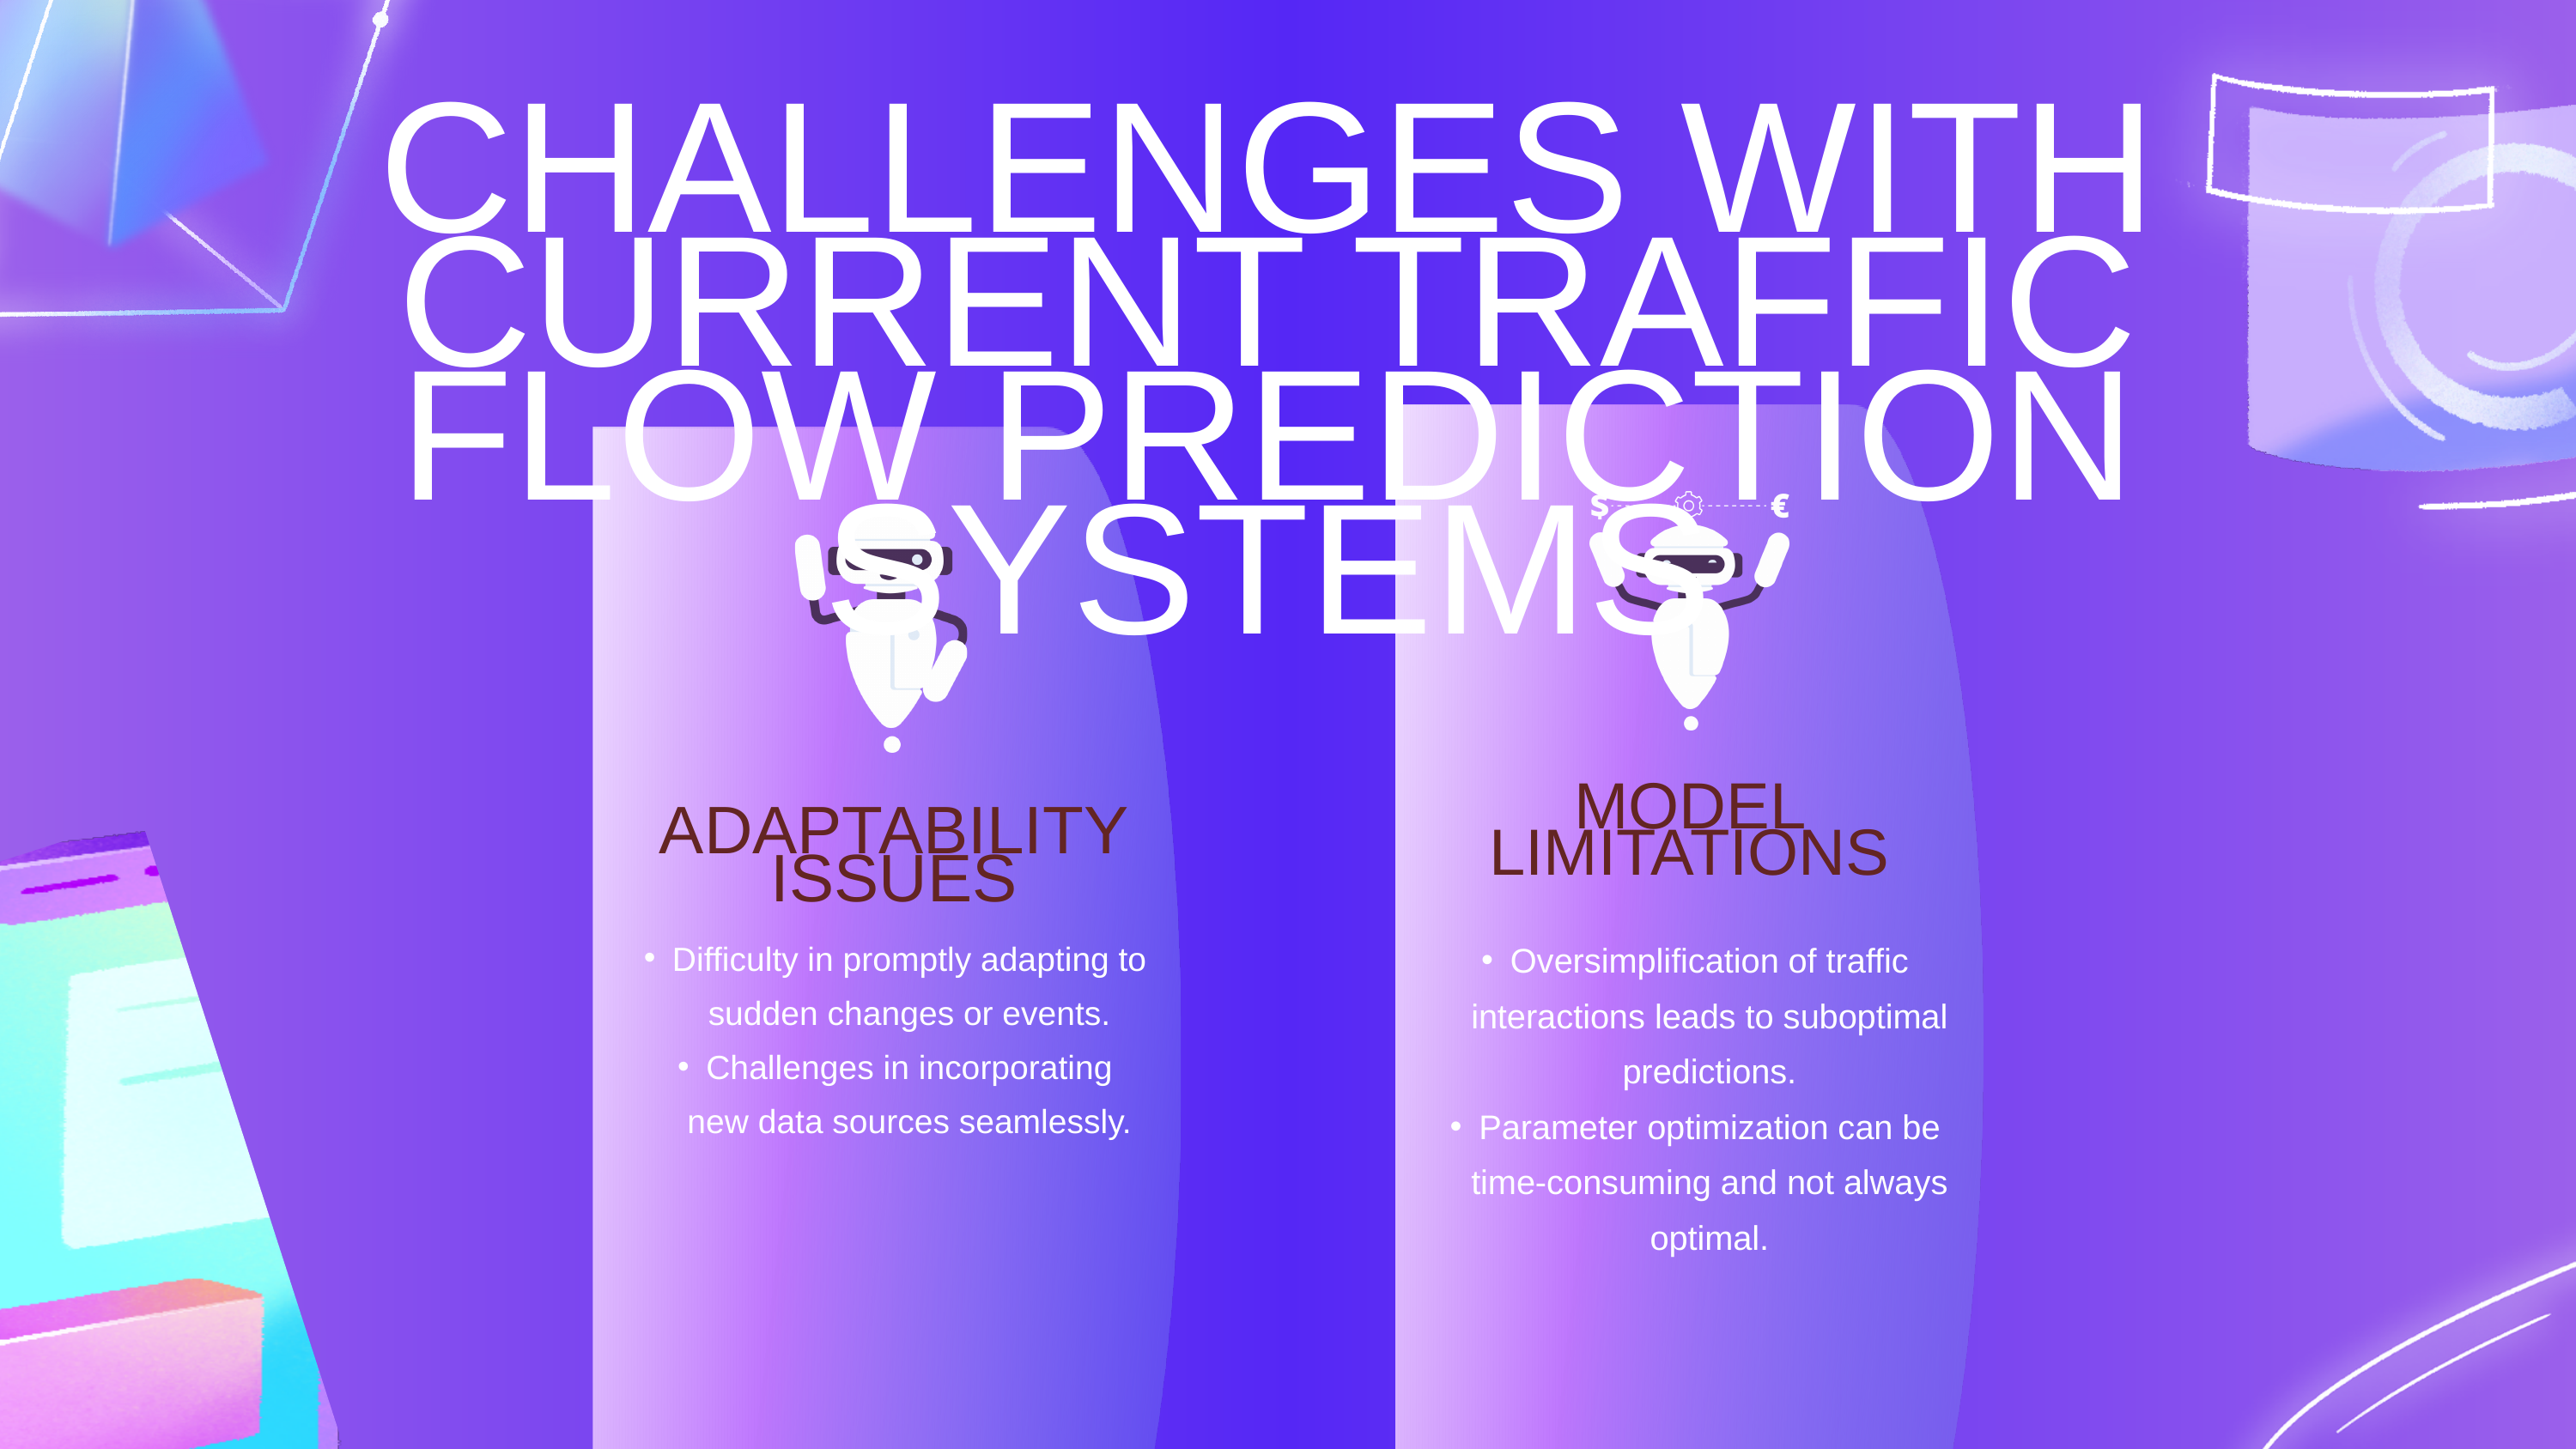

CHALLENGES WITH CURRENT TRAFFIC FLOW PREDICTION SYSTEMS

MODEL LIMITATIONS
ADAPTABILITY ISSUES

Difficulty in promptly adapting to sudden changes or events.
Challenges in incorporating new data sources seamlessly.

Oversimplification of traffic interactions leads to suboptimal predictions.
Parameter optimization can be time-consuming and not always optimal.